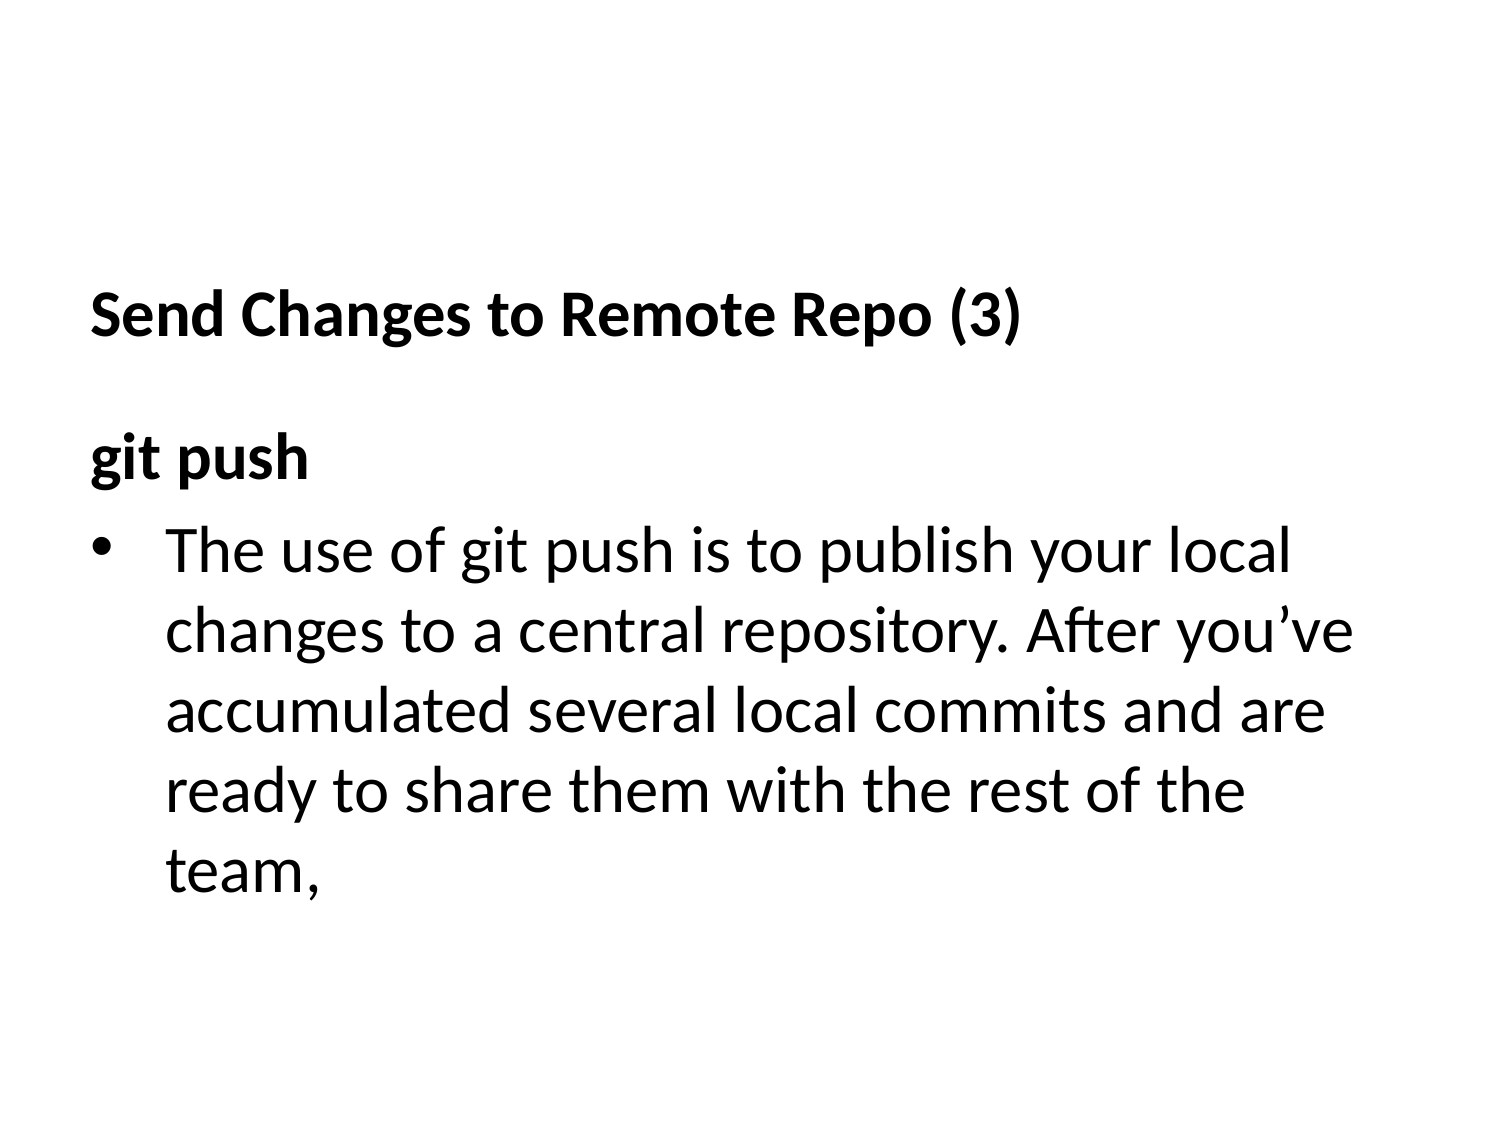

Send Changes to Remote Repo (3)
git push
The use of git push is to publish your local changes to a central repository. After you’ve accumulated several local commits and are ready to share them with the rest of the team,